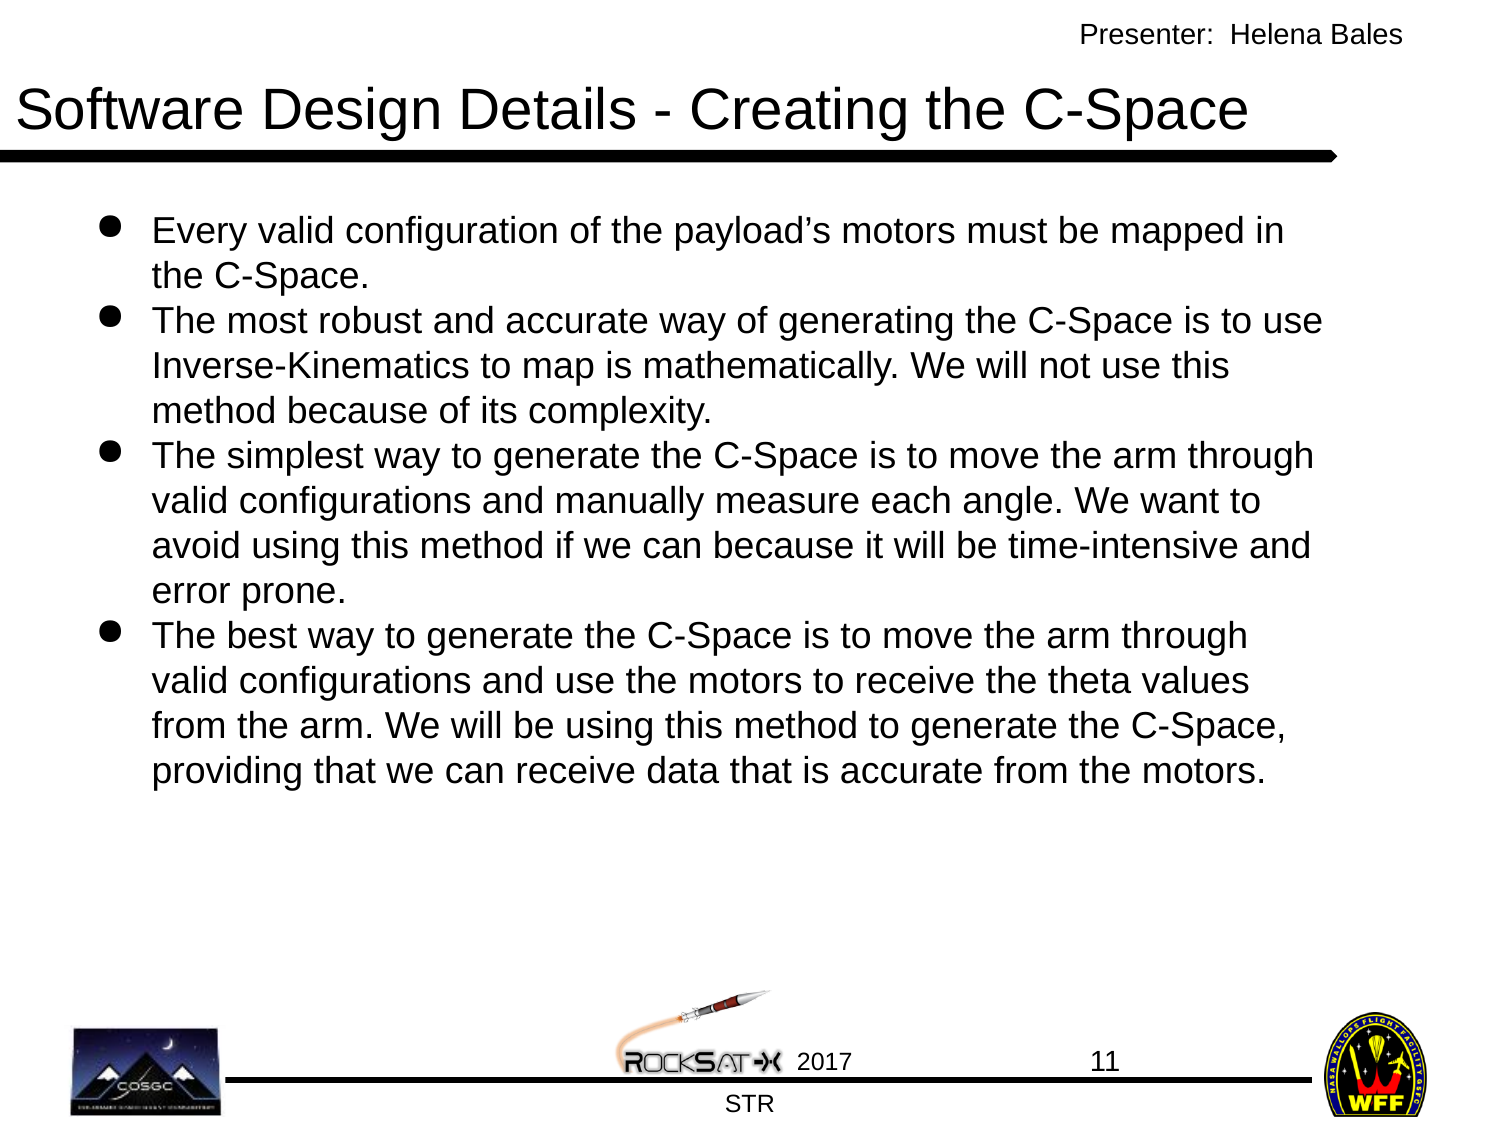

Helena Bales
# Software Design Details - Creating the C-Space
Every valid configuration of the payload’s motors must be mapped in the C-Space.
The most robust and accurate way of generating the C-Space is to use Inverse-Kinematics to map is mathematically. We will not use this method because of its complexity.
The simplest way to generate the C-Space is to move the arm through valid configurations and manually measure each angle. We want to avoid using this method if we can because it will be time-intensive and error prone.
The best way to generate the C-Space is to move the arm through valid configurations and use the motors to receive the theta values from the arm. We will be using this method to generate the C-Space, providing that we can receive data that is accurate from the motors.
11